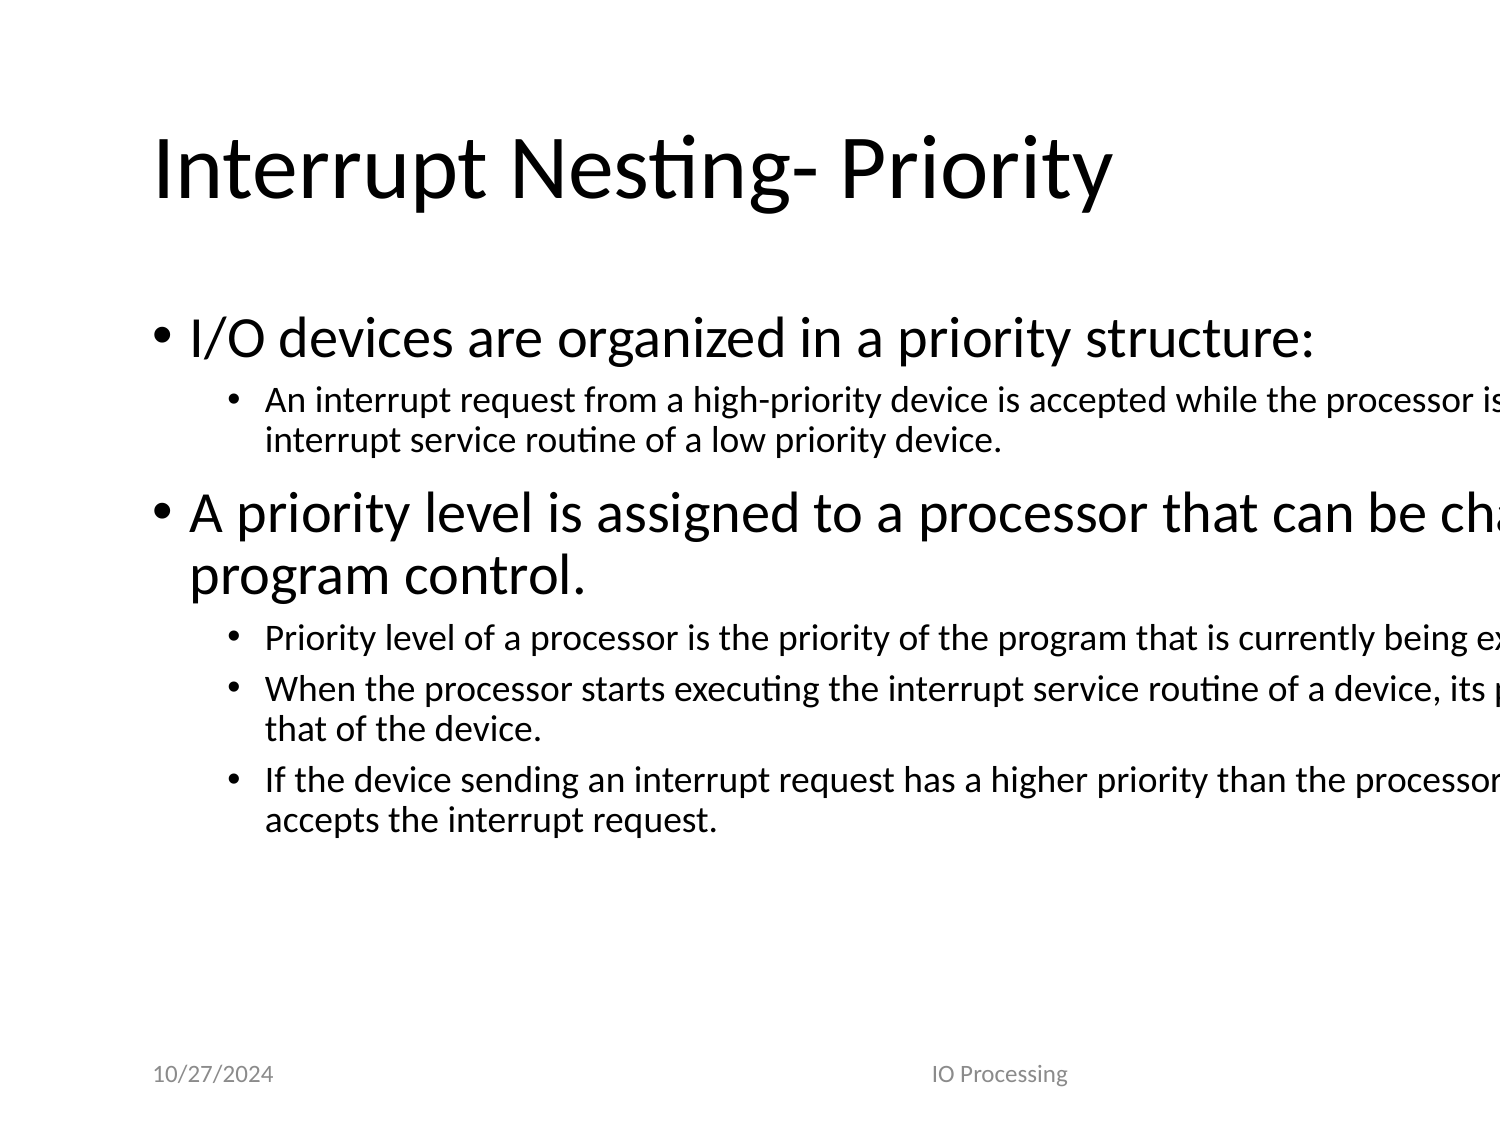

# Interrupt Nesting- Priority
I/O devices are organized in a priority structure:
An interrupt request from a high-priority device is accepted while the processor is executing the interrupt service routine of a low priority device.
A priority level is assigned to a processor that can be changed under program control.
Priority level of a processor is the priority of the program that is currently being executed.
When the processor starts executing the interrupt service routine of a device, its priority is raised to that of the device.
If the device sending an interrupt request has a higher priority than the processor, the processor accepts the interrupt request.
10/27/2024
IO Processing
96